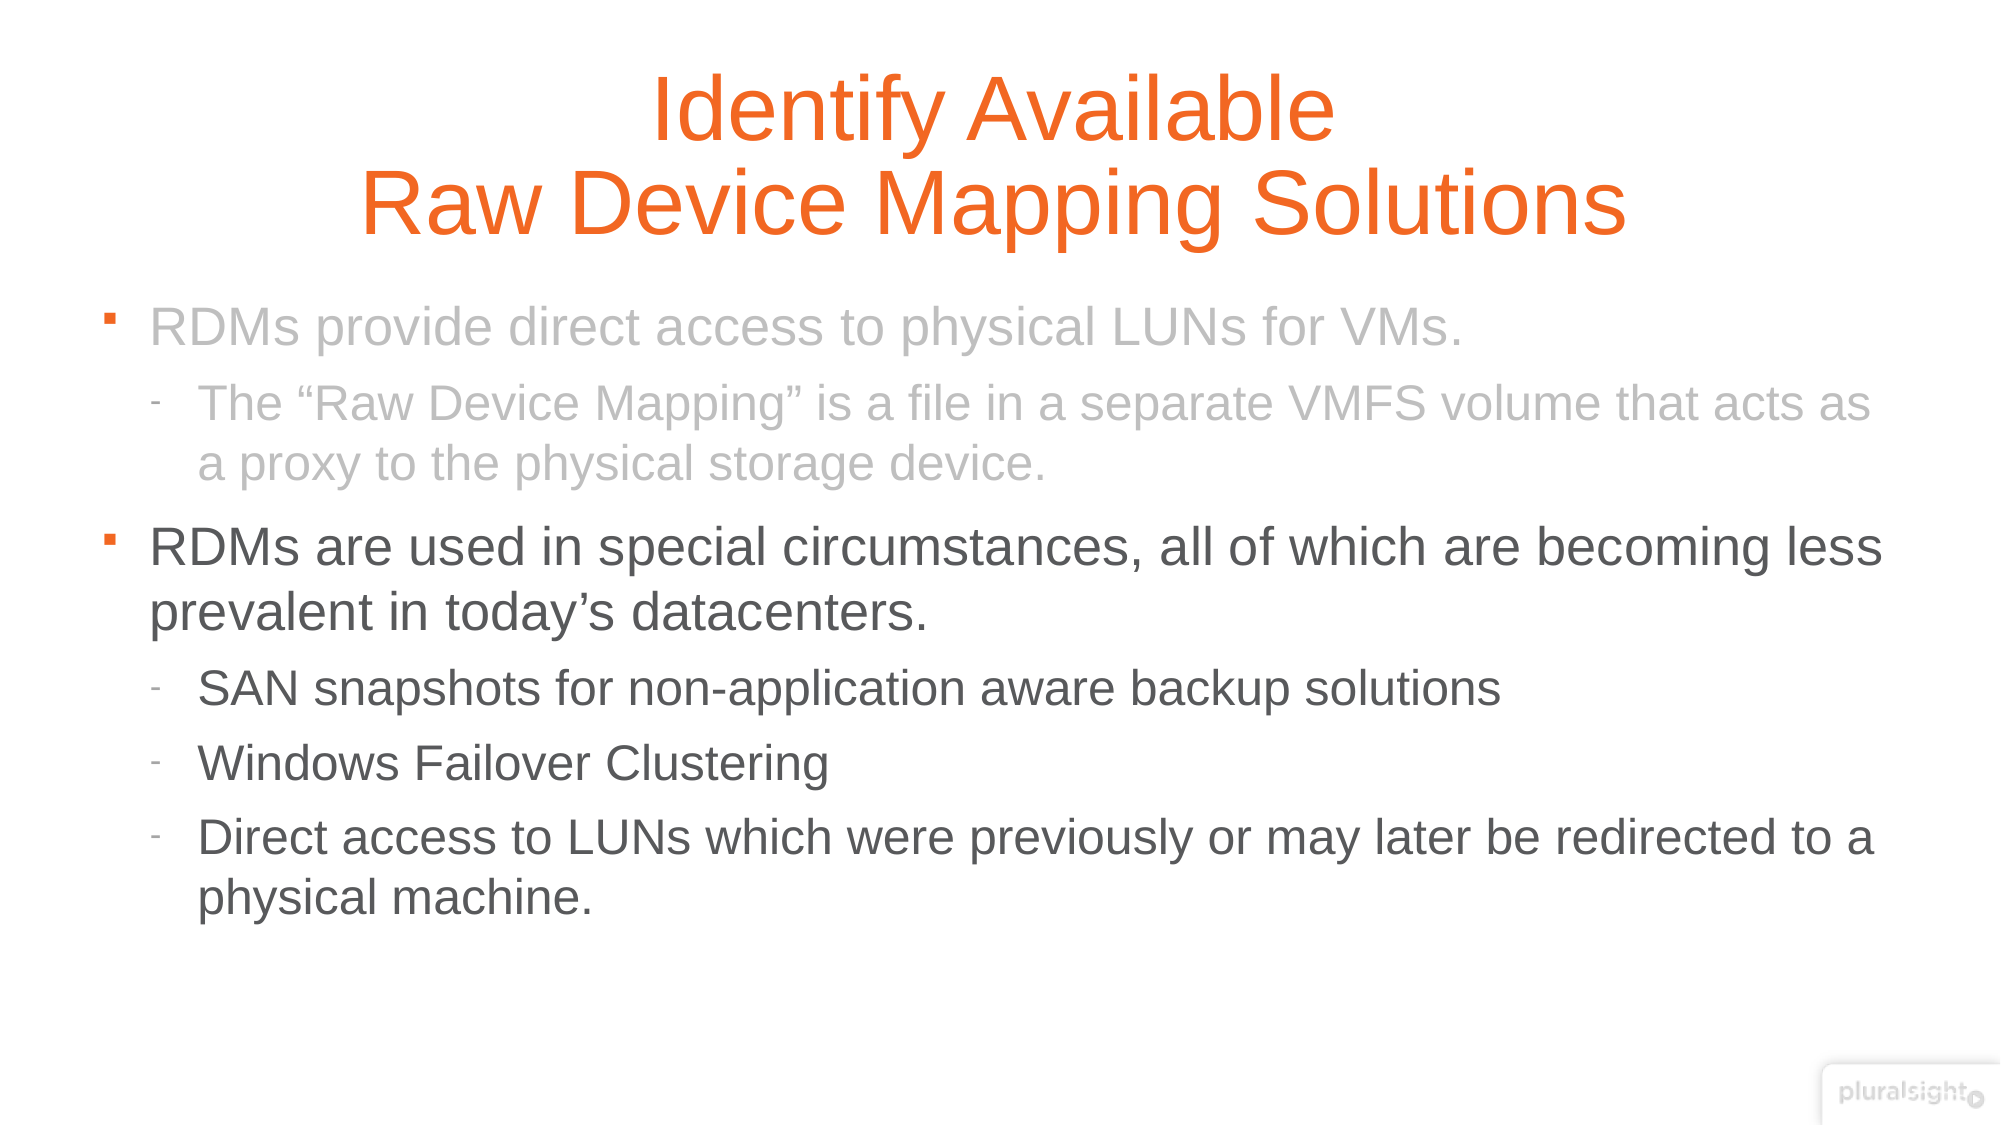

# Identify Available Raw Device Mapping Solutions
RDMs provide direct access to physical LUNs for VMs.
The “Raw Device Mapping” is a file in a separate VMFS volume that acts as a proxy to the physical storage device.
RDMs are used in special circumstances, all of which are becoming less prevalent in today’s datacenters.
SAN snapshots for non-application aware backup solutions
Windows Failover Clustering
Direct access to LUNs which were previously or may later be redirected to a physical machine.